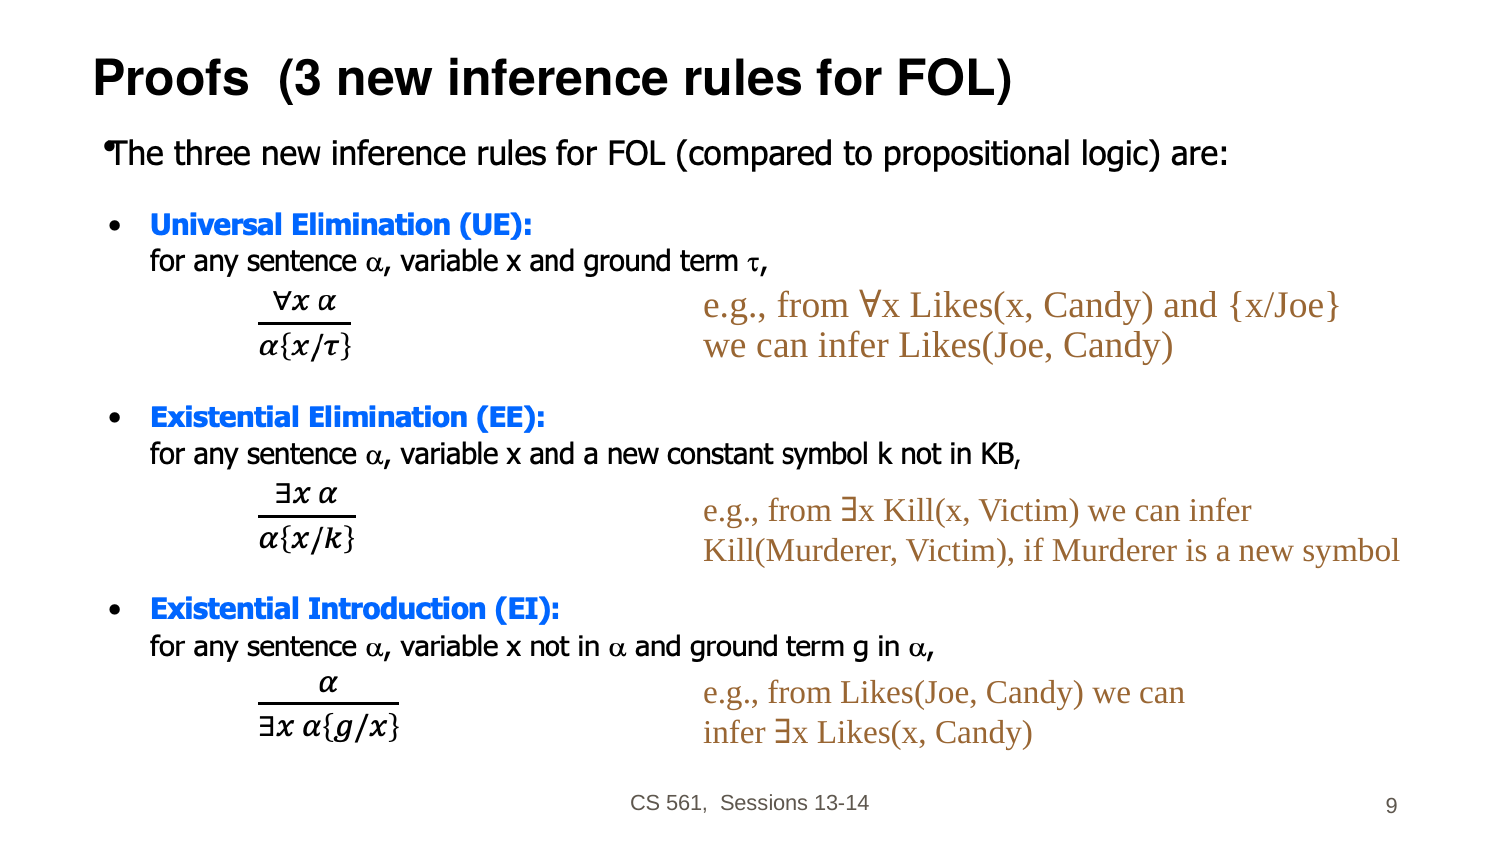

# Proofs  (3 new inference rules for FOL)

e.g., from ∀x Likes(x, Candy) and {x/Joe}
we can infer Likes(Joe, Candy)
e.g., from ∃x Kill(x, Victim) we can infer
Kill(Murderer, Victim), if Murderer is a new symbol
e.g., from Likes(Joe, Candy) we can
infer ∃x Likes(x, Candy)
CS 561,  Sessions 13-14
9